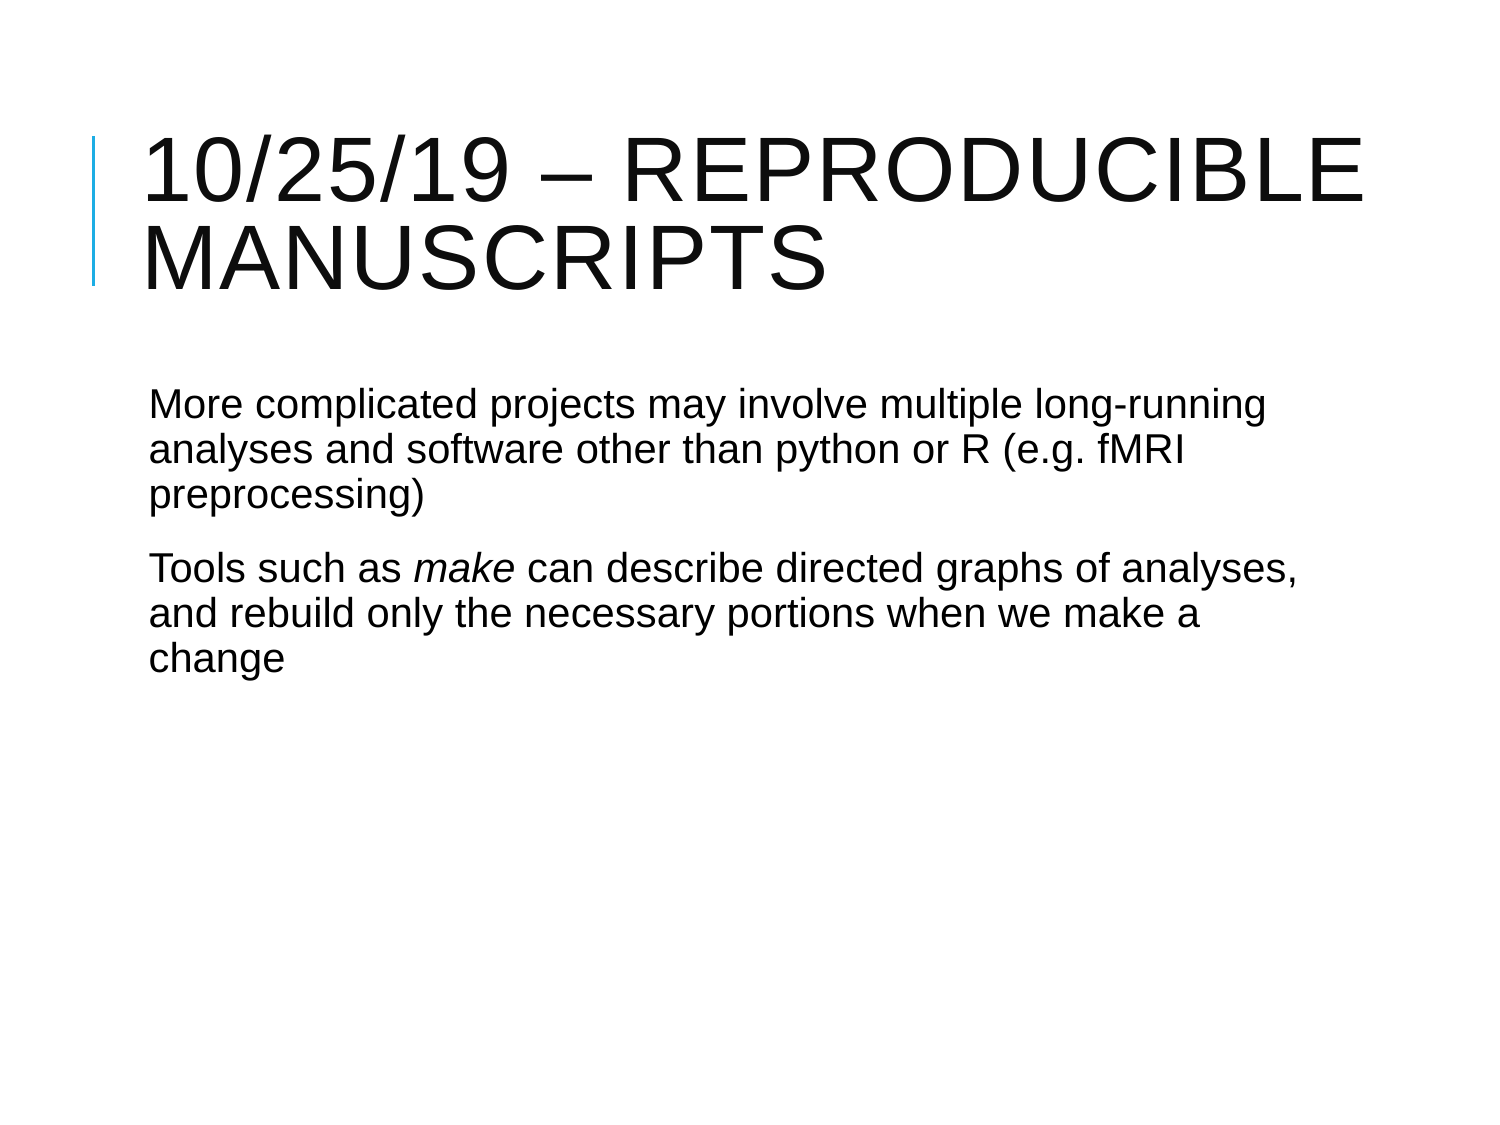

# 10/25/19 – Reproducible Manuscripts
More complicated projects may involve multiple long-running analyses and software other than python or R (e.g. fMRI preprocessing)
Tools such as make can describe directed graphs of analyses, and rebuild only the necessary portions when we make a change